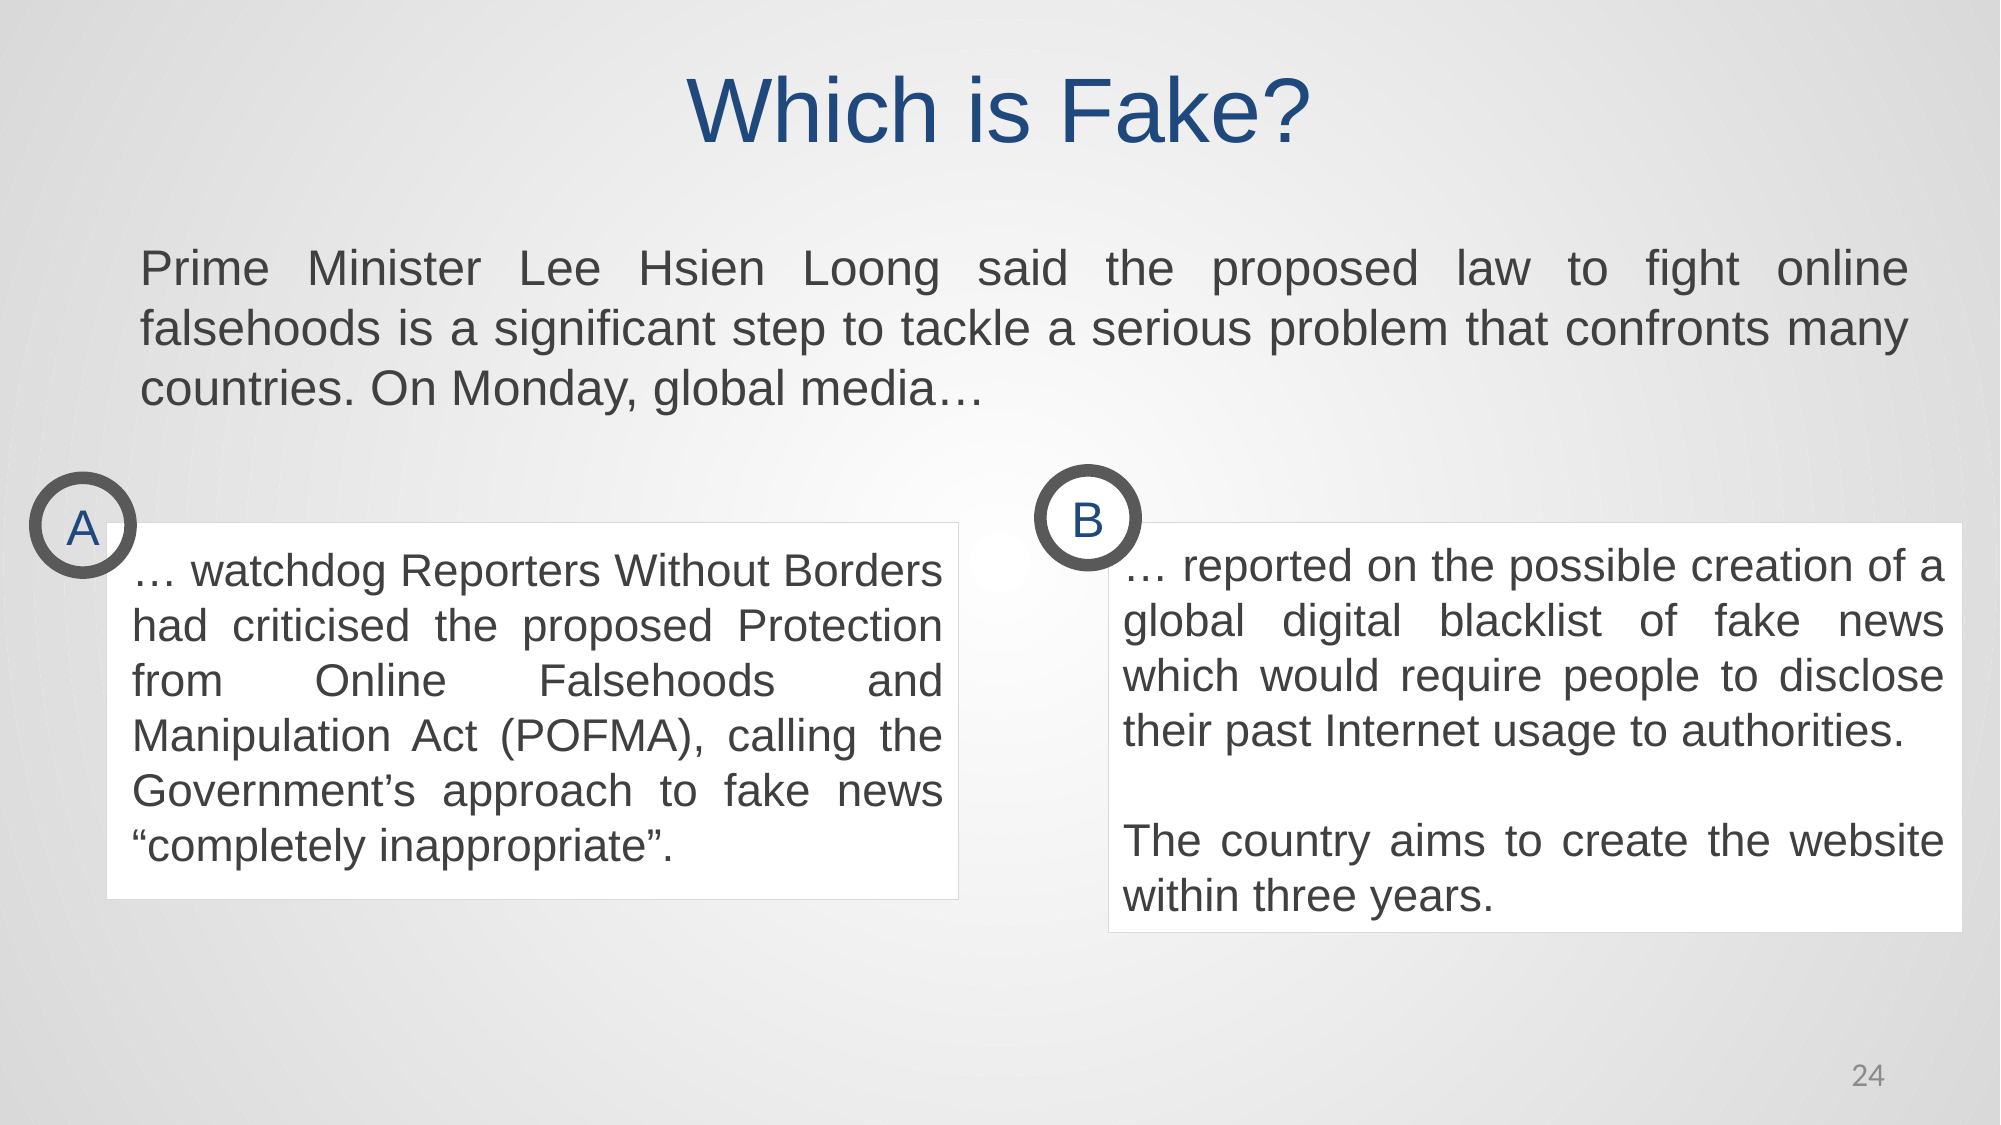

Which is Fake?
Prime Minister Lee Hsien Loong said the proposed law to fight online falsehoods is a significant step to tackle a serious problem that confronts many countries. On Monday, global media…

B

A

… reported on the possible creation of a global digital blacklist of fake news which would require people to disclose their past Internet usage to authorities.

The country aims to create the website within three years.
… watchdog Reporters Without Borders had criticised the proposed Protection from Online Falsehoods and Manipulation Act (POFMA), calling the Government’s approach to fake news “completely inappropriate”.
24